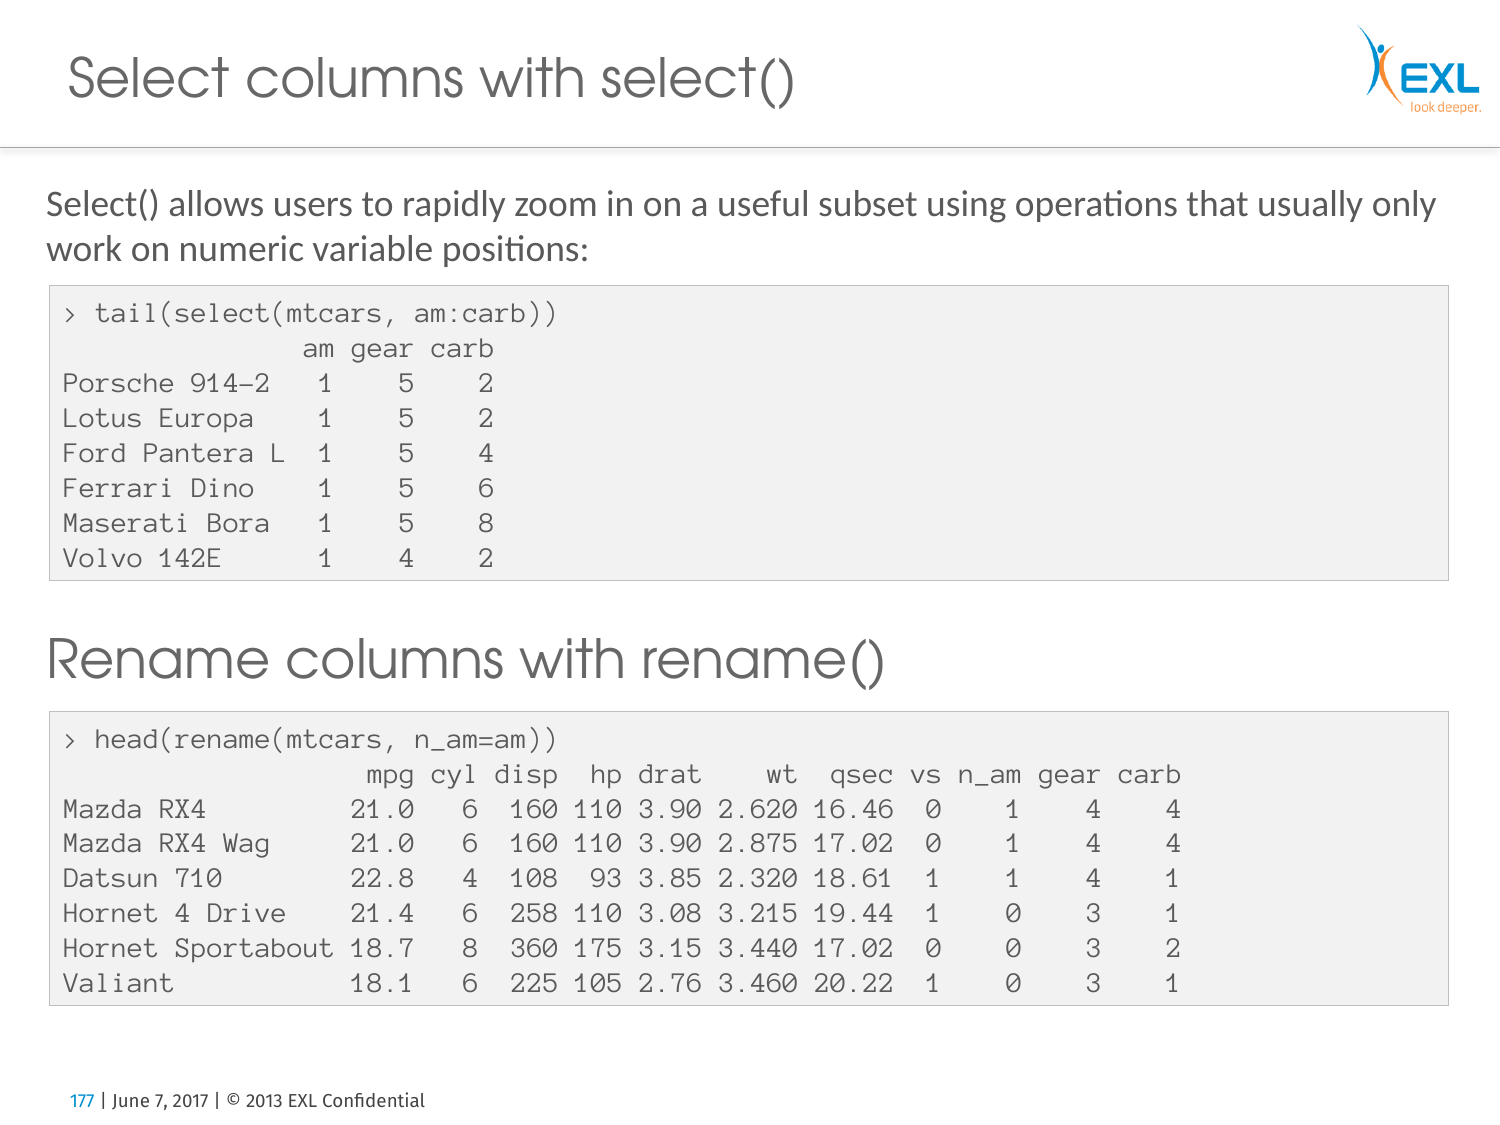

# Select columns with select()
Select() allows users to rapidly zoom in on a useful subset using operations that usually only work on numeric variable positions:

> tail(select(mtcars, am:carb))
               am gear carb
Porsche 914-2   1    5    2
Lotus Europa    1    5    2
Ford Pantera L  1    5    4
Ferrari Dino    1    5    6
Maserati Bora   1    5    8
Volvo 142E      1    4    2
Rename columns with rename()
> head(rename(mtcars, n_am=am))
                   mpg cyl disp  hp drat    wt  qsec vs n_am gear carb
Mazda RX4         21.0   6  160 110 3.90 2.620 16.46  0    1    4    4
Mazda RX4 Wag     21.0   6  160 110 3.90 2.875 17.02  0    1    4    4
Datsun 710        22.8   4  108  93 3.85 2.320 18.61  1    1    4    1
Hornet 4 Drive    21.4   6  258 110 3.08 3.215 19.44  1    0    3    1
Hornet Sportabout 18.7   8  360 175 3.15 3.440 17.02  0    0    3    2
Valiant           18.1   6  225 105 2.76 3.460 20.22  1    0    3    1